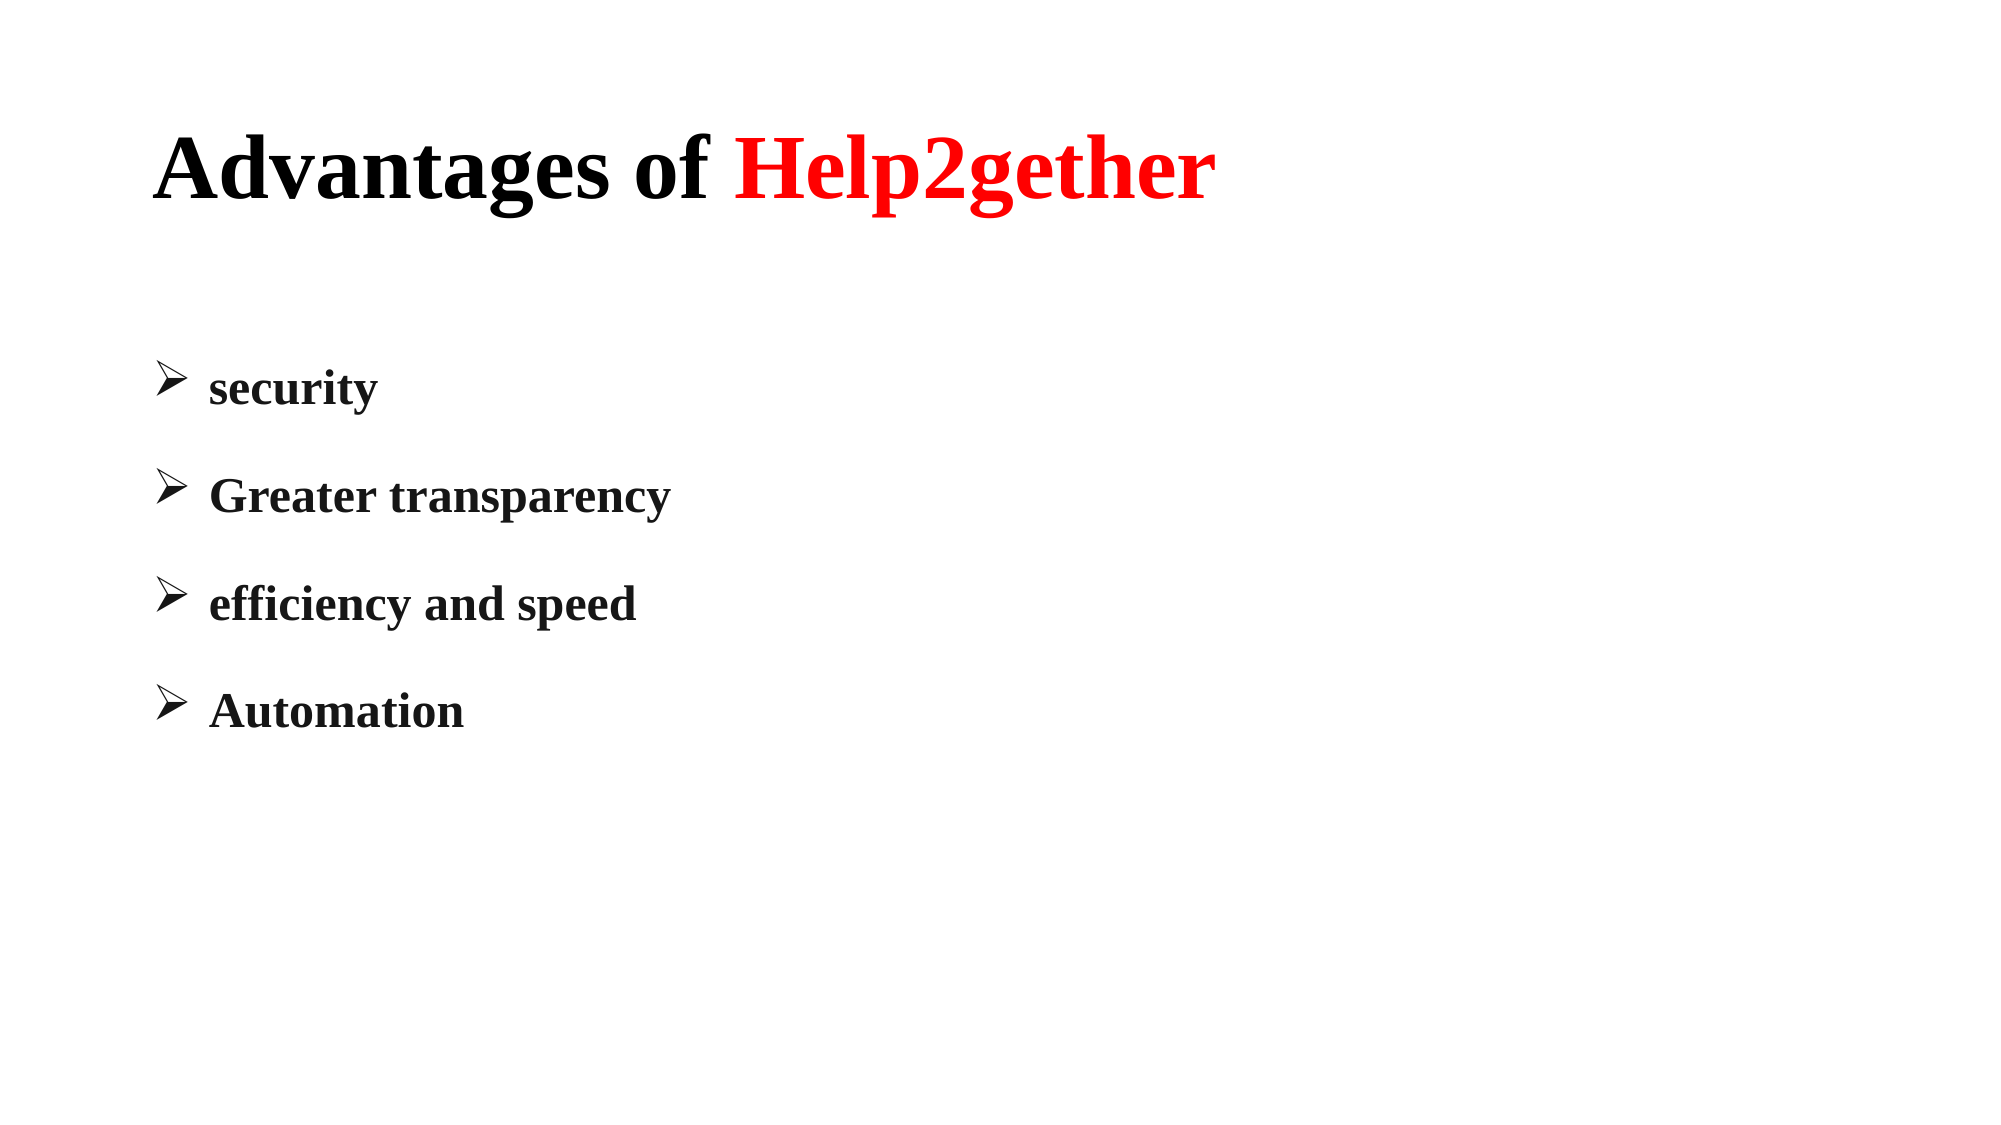

# Advantages of Help2gether

security

Greater transparency

efficiency and speed

Automation